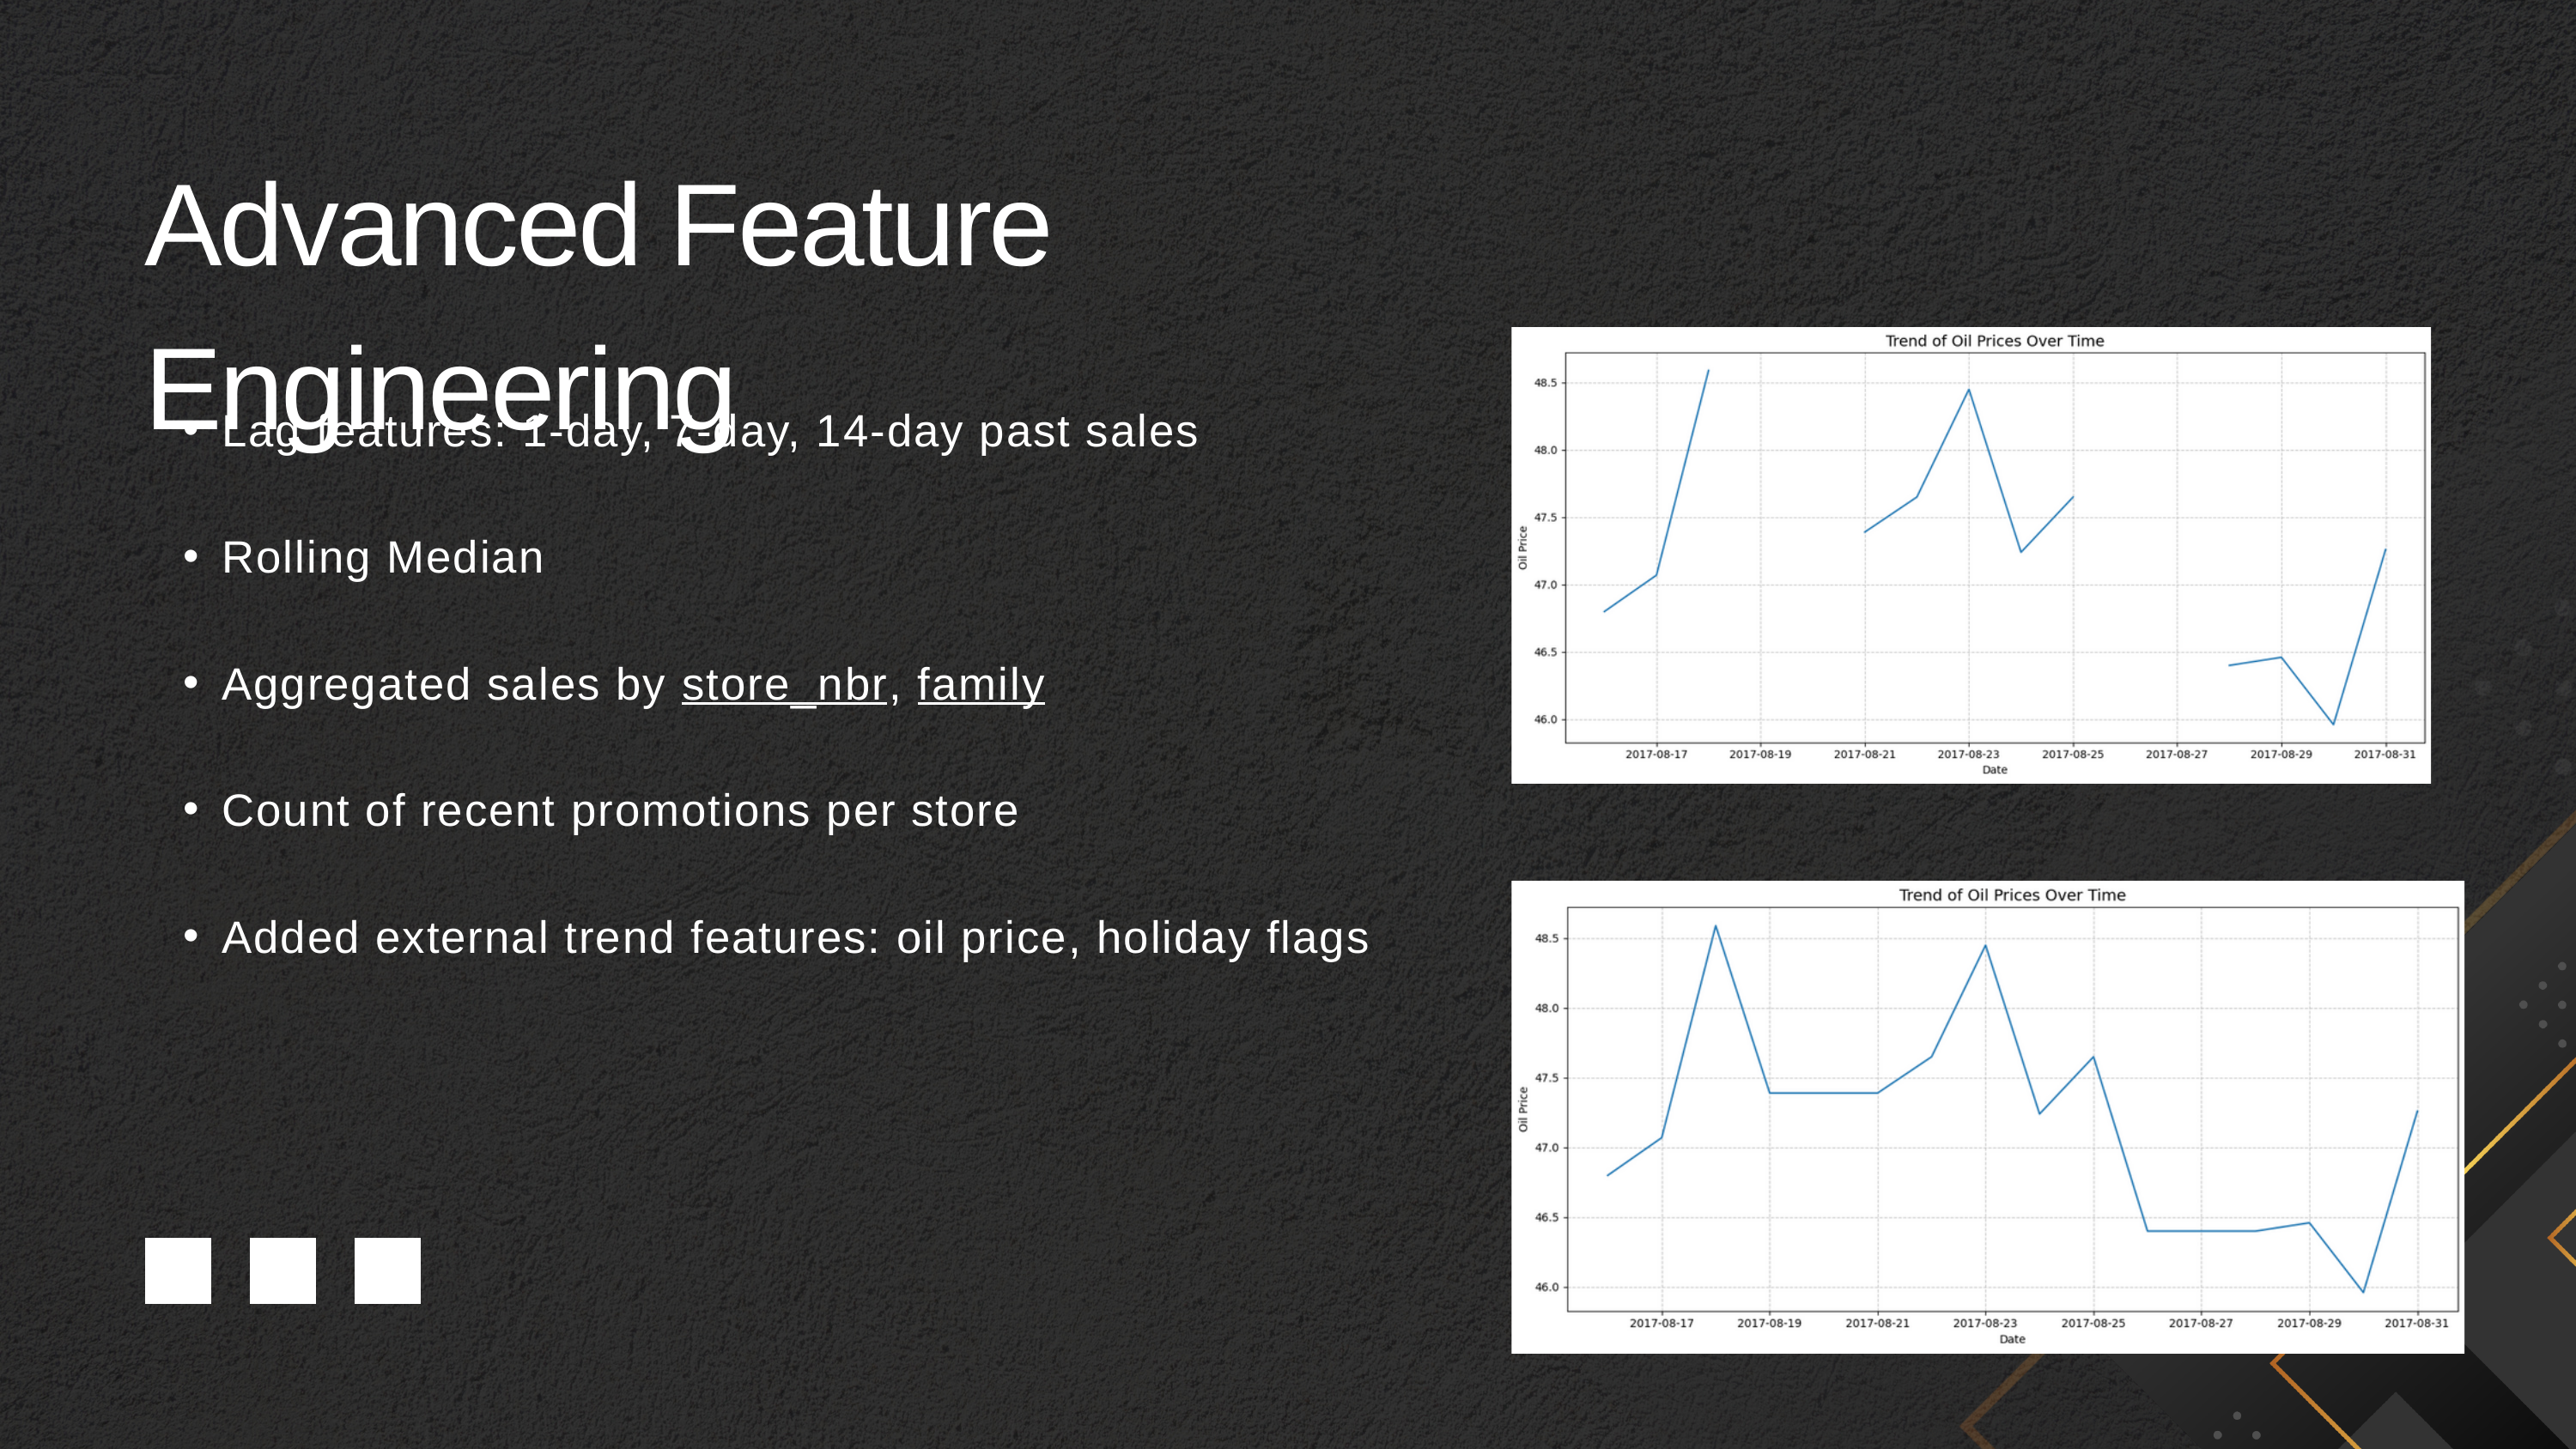

Advanced Feature Engineering

Lag features: 1-day, 7-day, 14-day past sales

Rolling Median

Aggregated sales by store_nbr, family

Count of recent promotions per store

Added external trend features: oil price, holiday flags